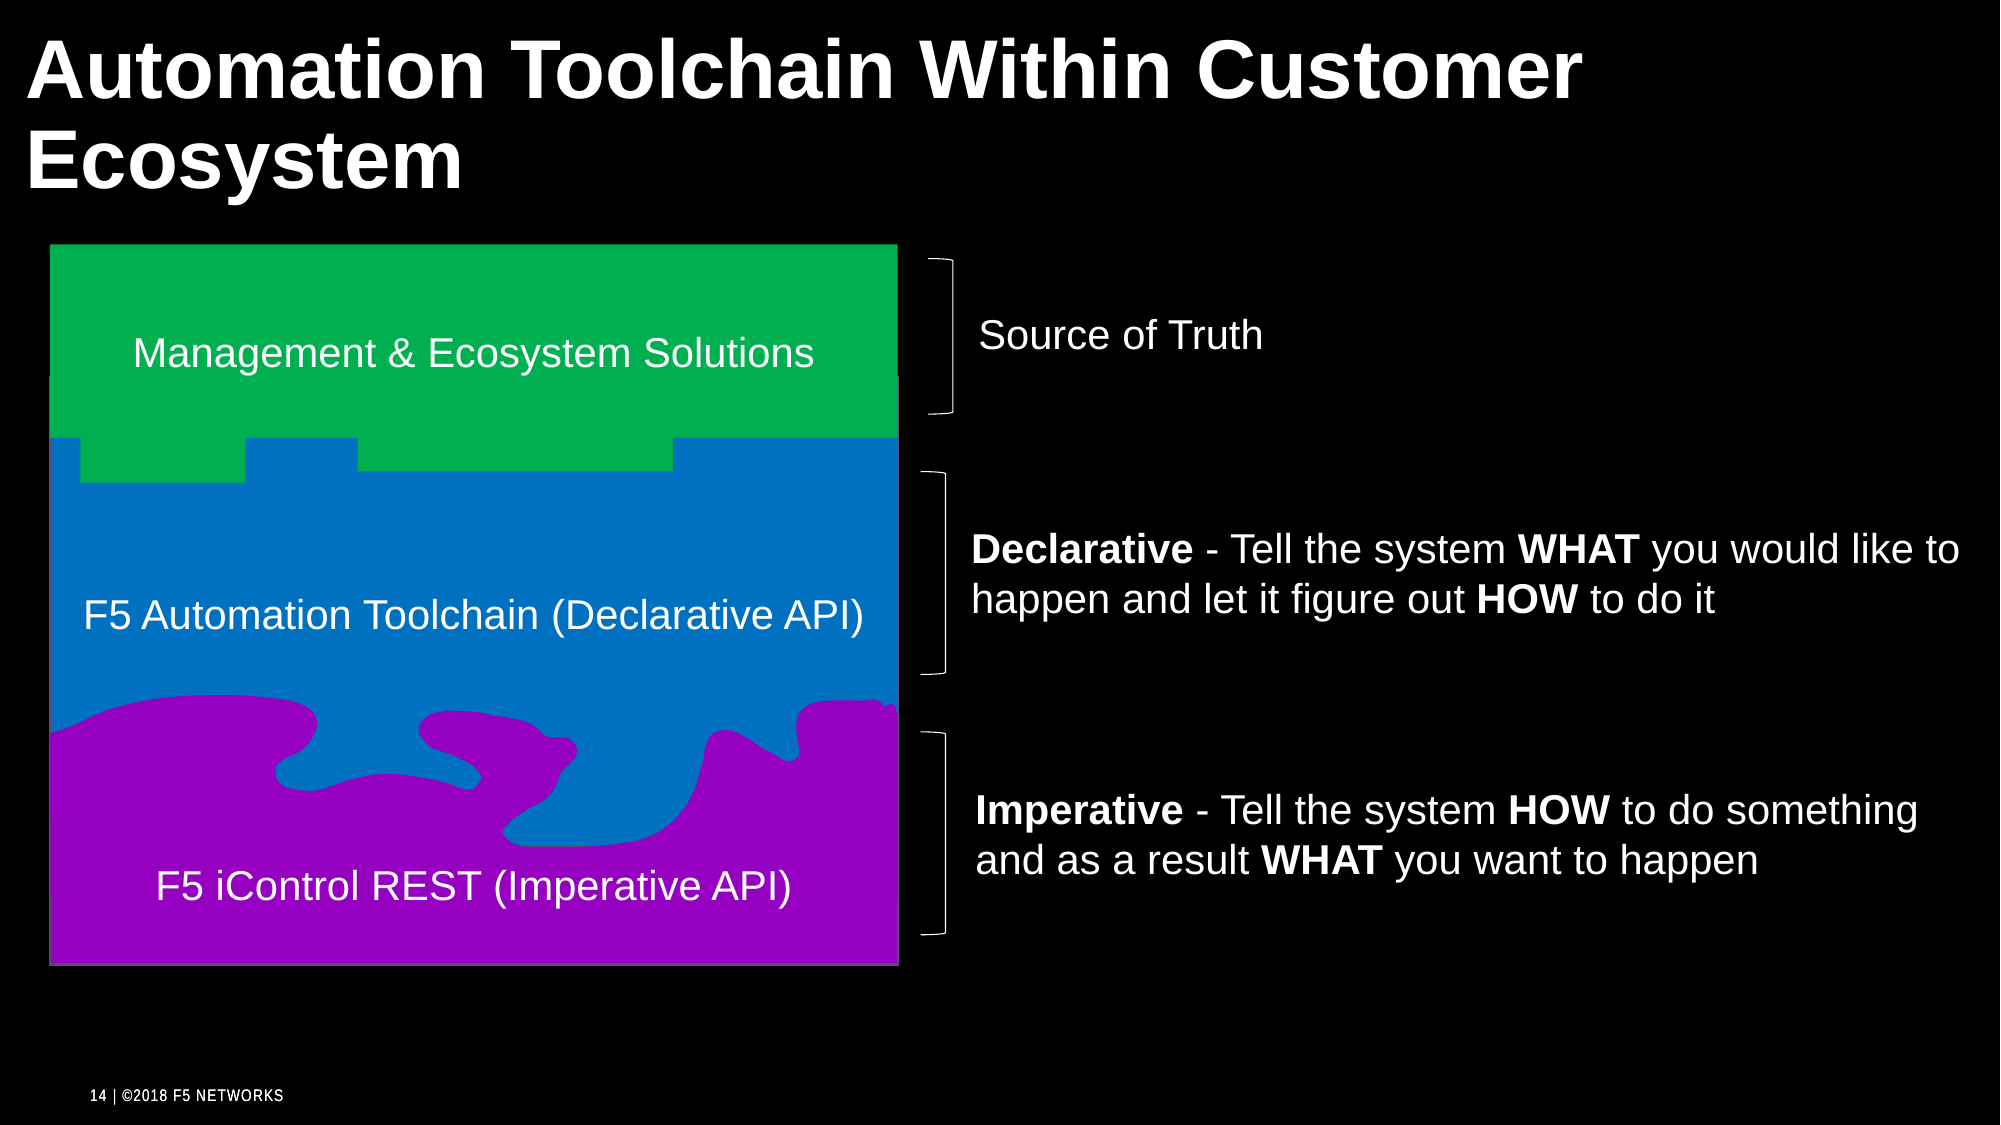

Automation Toolchain Within Customer Ecosystem

Source of Truth
Management & Ecosystem Solutions

Declarative - Tell the system WHAT you would like to happen and let it figure out HOW to do it

F5 Automation Toolchain (Declarative API)

Imperative - Tell the system HOW to do something and as a result WHAT you want to happen
F5 iControl REST (Imperative API)